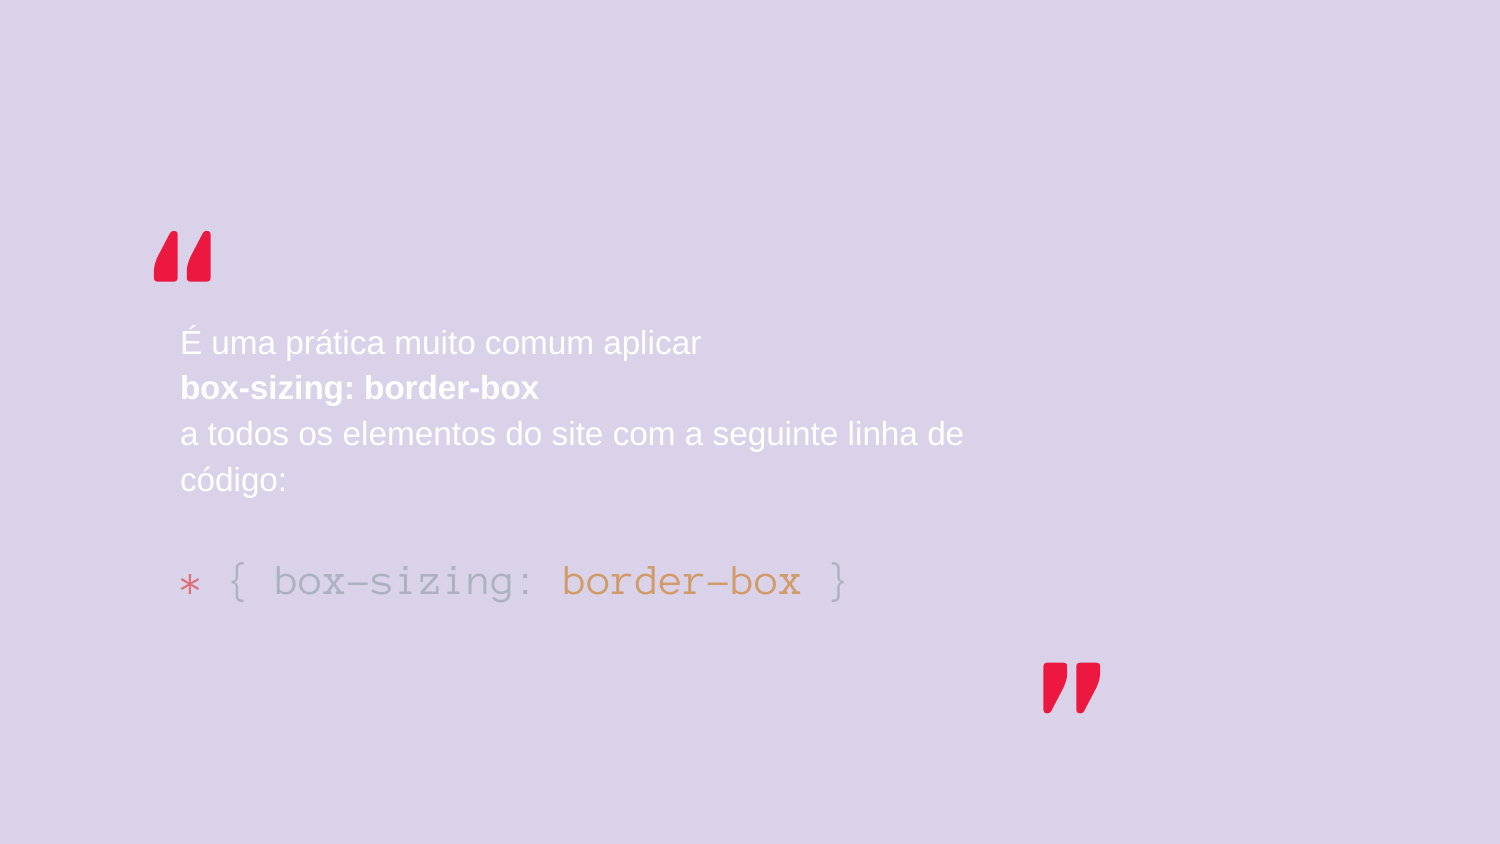

É uma prática muito comum aplicar
box-sizing: border-box
a todos os elementos do site com a seguinte linha de código:

* { box-sizing: border-box }